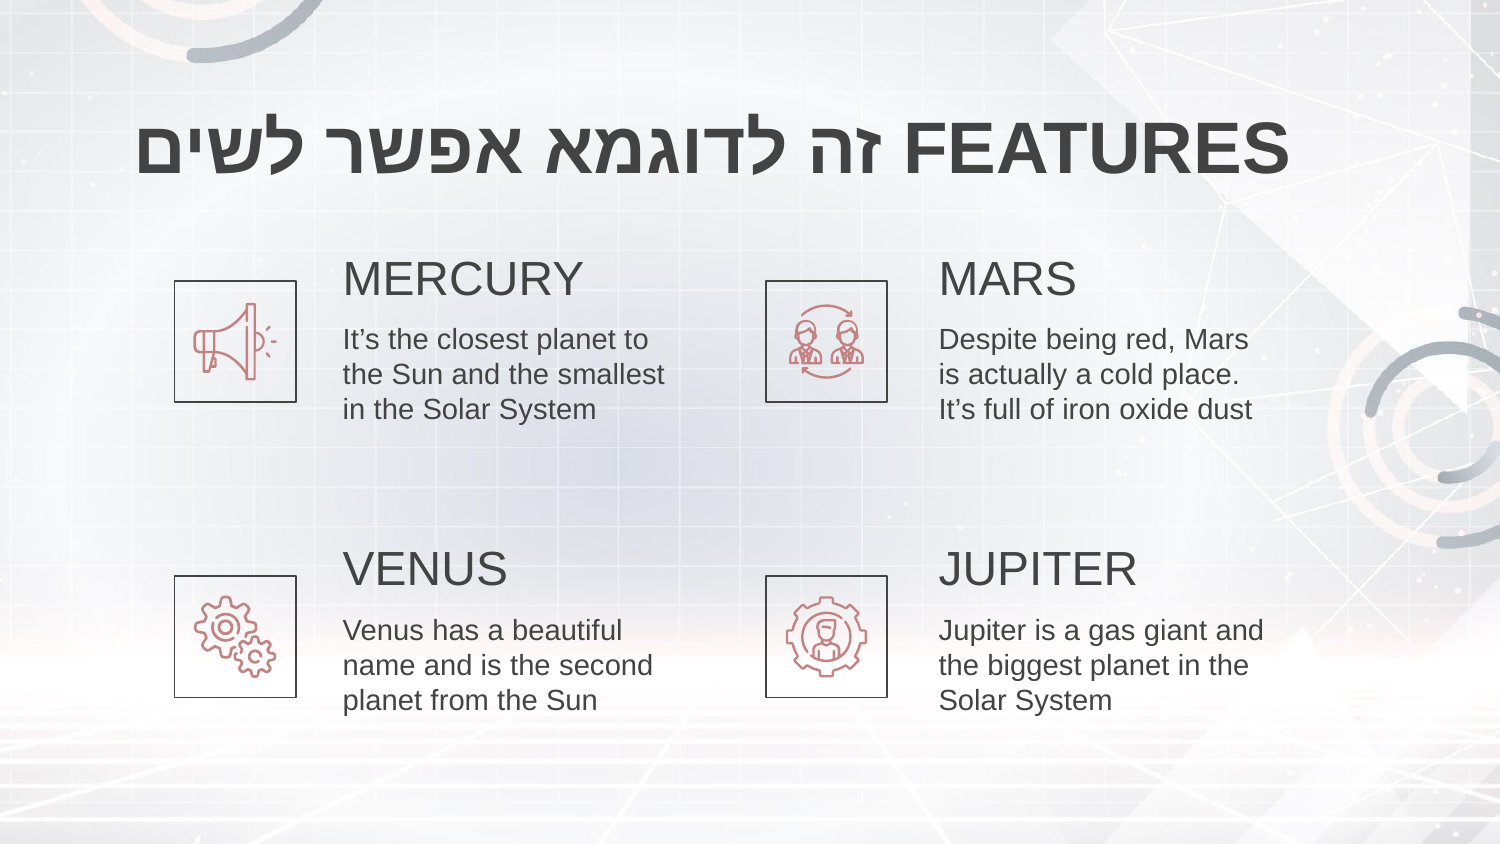

# זה לדוגמא אפשר לשים FEATURES
MERCURY
MARS

It’s the closest planet to the Sun and the smallest in the Solar System
Despite being red, Mars is actually a cold place. It’s full of iron oxide dust
VENUS
JUPITER

Venus has a beautiful name and is the second planet from the Sun
Jupiter is a gas giant and the biggest planet in the Solar System